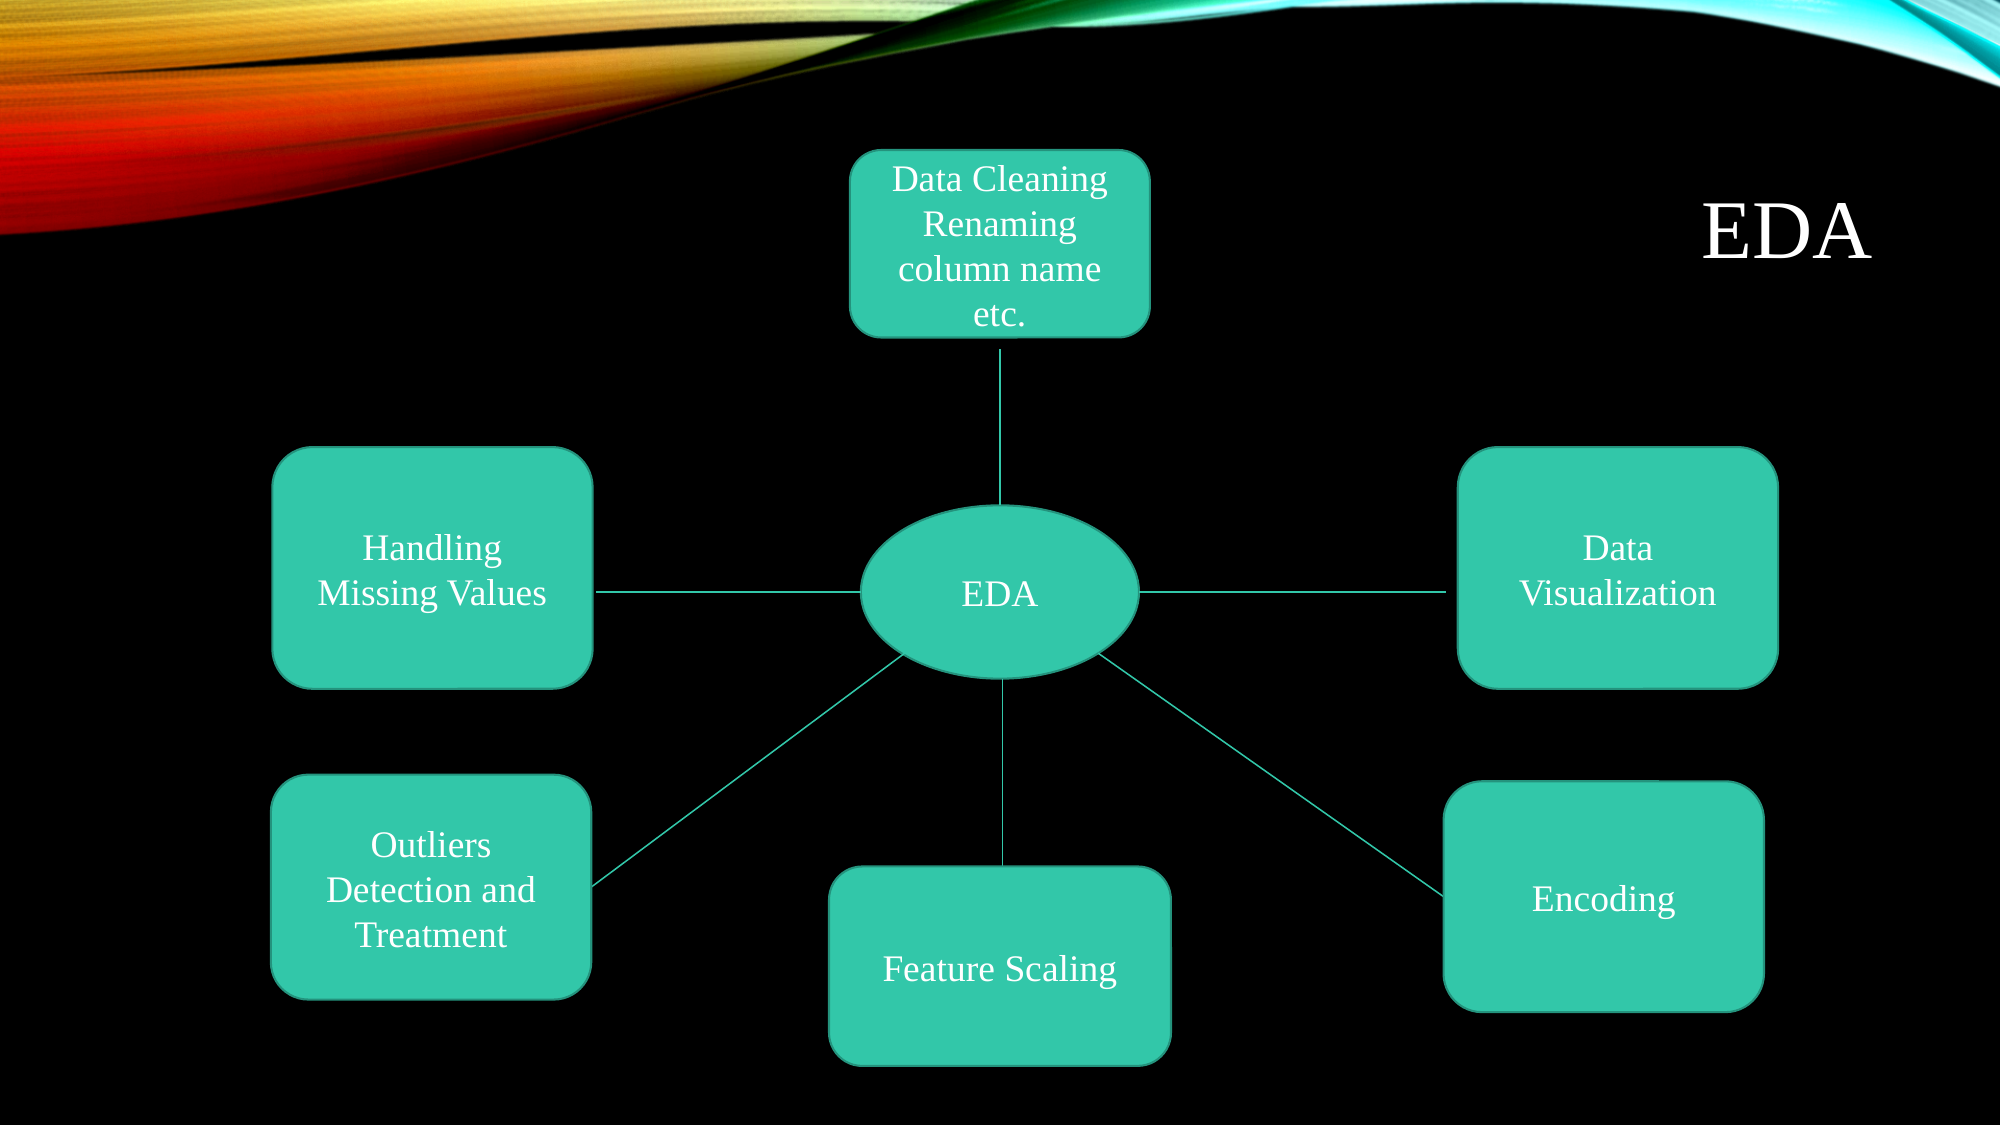

# EDA
Data Cleaning
Renaming column name etc.
Handling Missing Values
Data Visualization
EDA
Outliers Detection and Treatment
Encoding
Feature Scaling